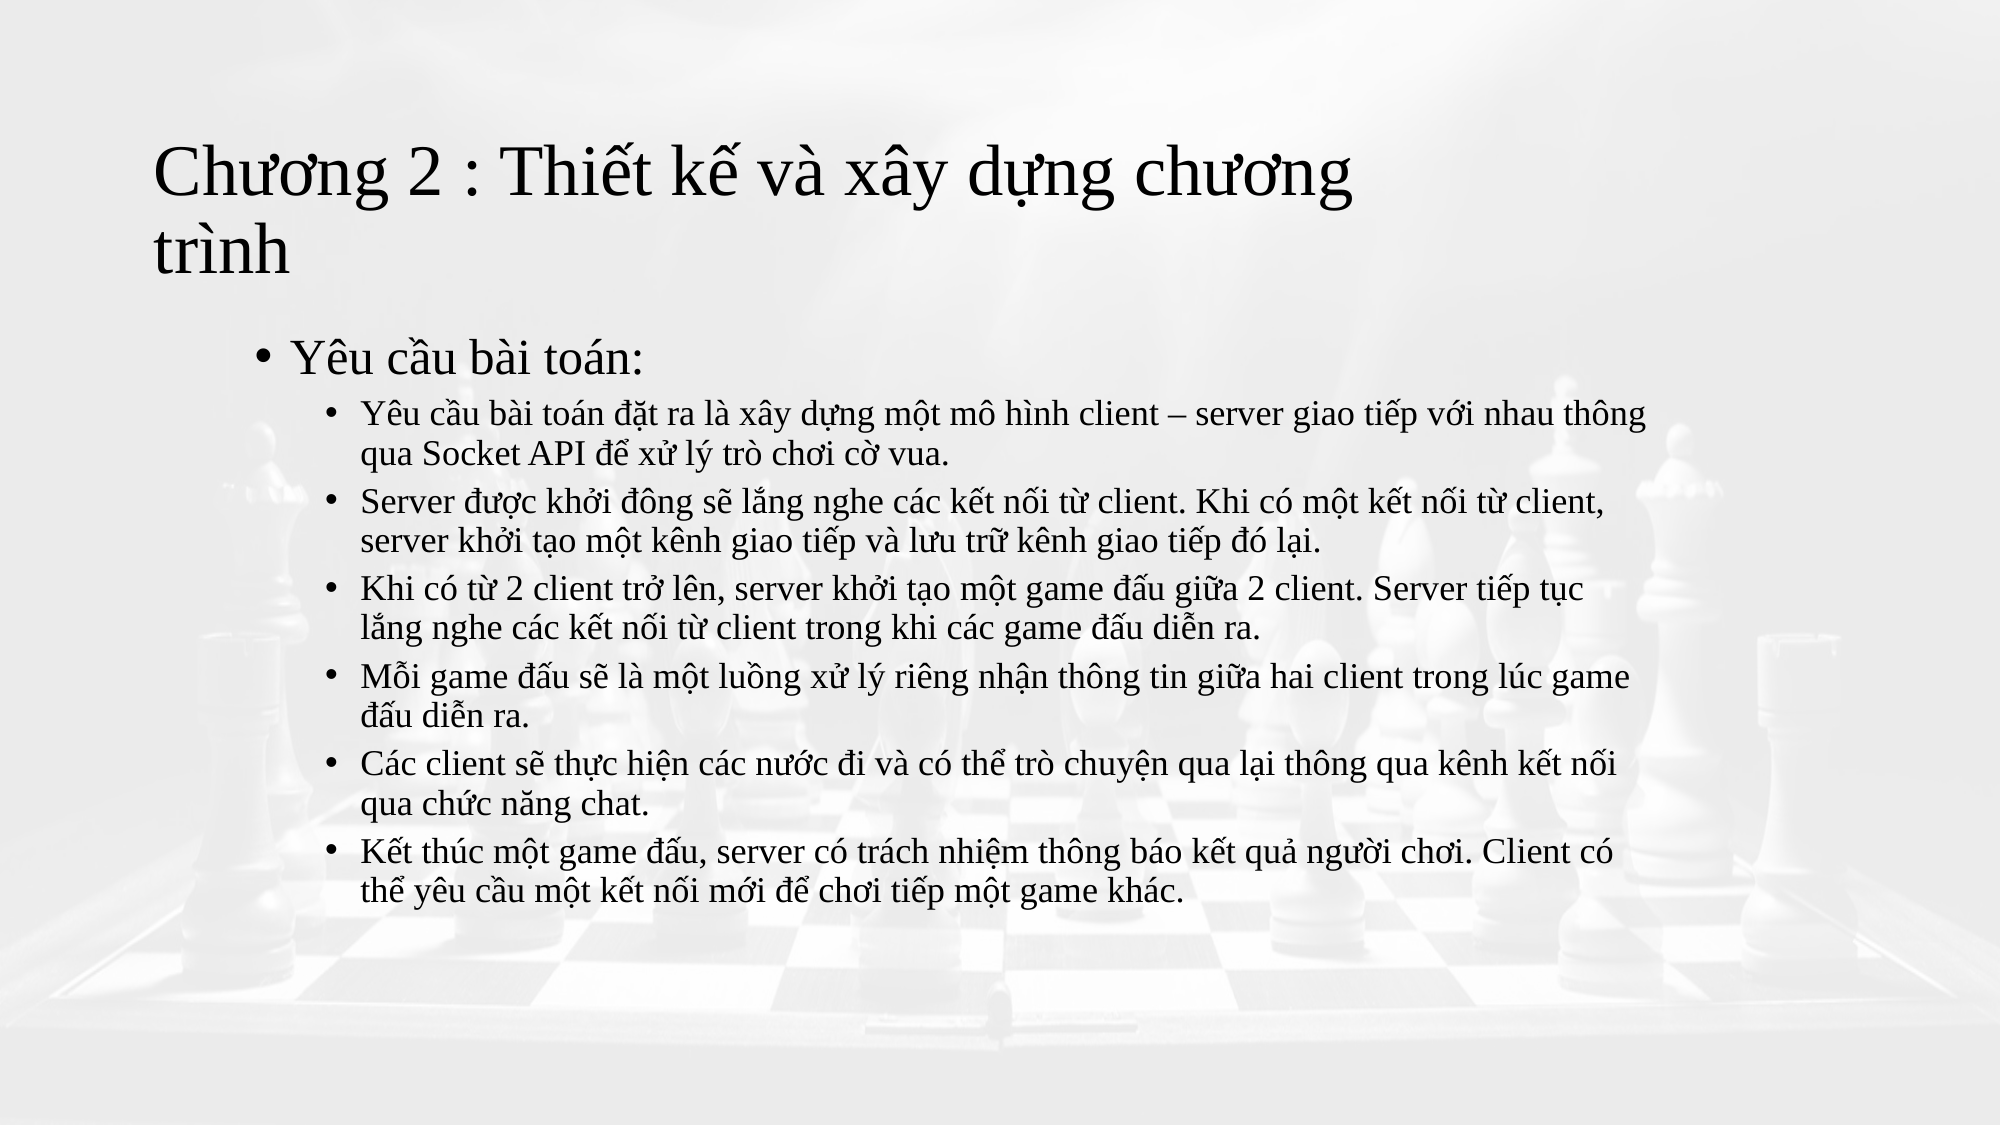

# Chương 2 : Thiết kế và xây dựng chương trình
Yêu cầu bài toán:
Yêu cầu bài toán đặt ra là xây dựng một mô hình client – server giao tiếp với nhau thông qua Socket API để xử lý trò chơi cờ vua.
Server được khởi đông sẽ lắng nghe các kết nối từ client. Khi có một kết nối từ client, server khởi tạo một kênh giao tiếp và lưu trữ kênh giao tiếp đó lại.
Khi có từ 2 client trở lên, server khởi tạo một game đấu giữa 2 client. Server tiếp tục lắng nghe các kết nối từ client trong khi các game đấu diễn ra.
Mỗi game đấu sẽ là một luồng xử lý riêng nhận thông tin giữa hai client trong lúc game đấu diễn ra.
Các client sẽ thực hiện các nước đi và có thể trò chuyện qua lại thông qua kênh kết nối qua chức năng chat.
Kết thúc một game đấu, server có trách nhiệm thông báo kết quả người chơi. Client có thể yêu cầu một kết nối mới để chơi tiếp một game khác.